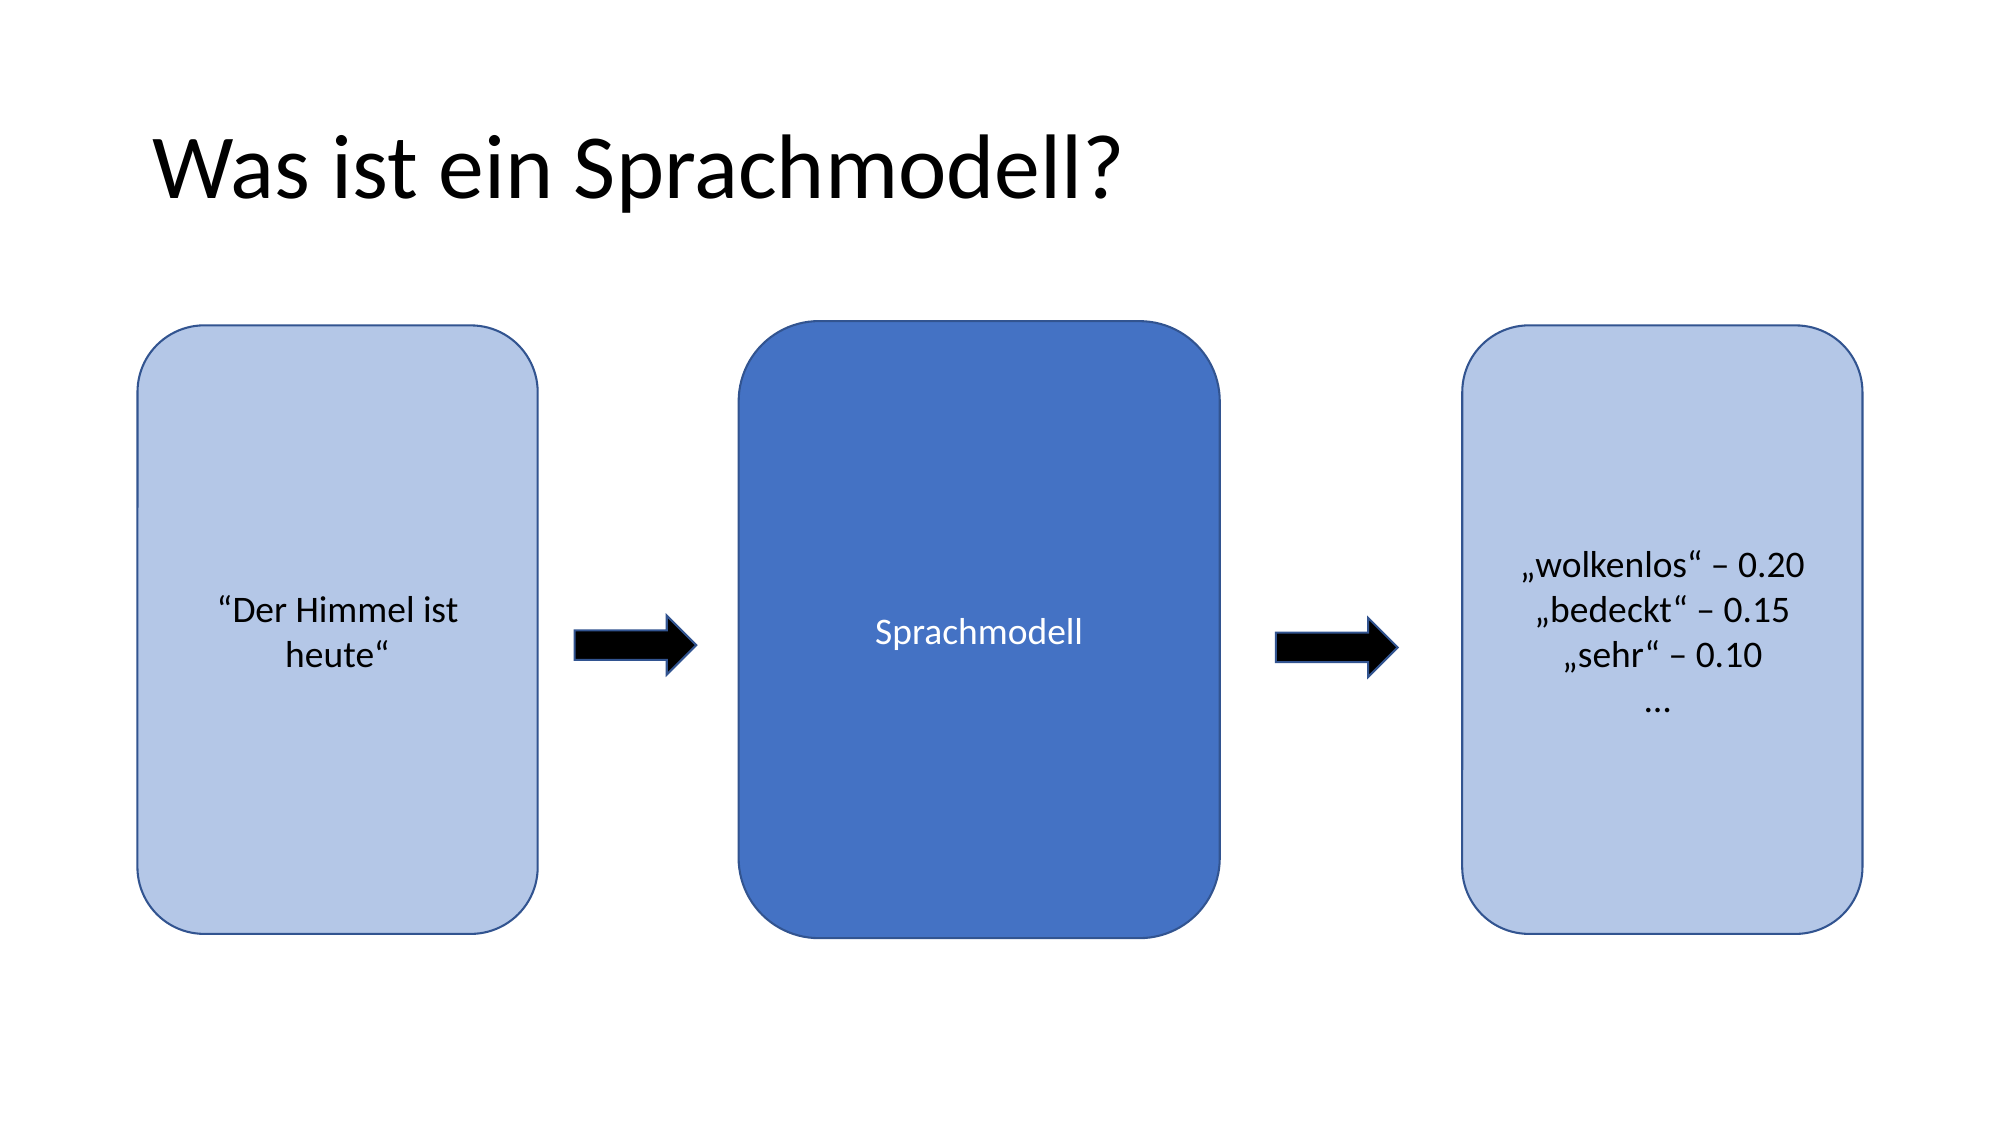

# Was ist ein Sprachmodell?
Sprachmodell
“Der Himmel ist heute“
„wolkenlos“ – 0.20
„bedeckt“ – 0.15
„sehr“ – 0.10
…